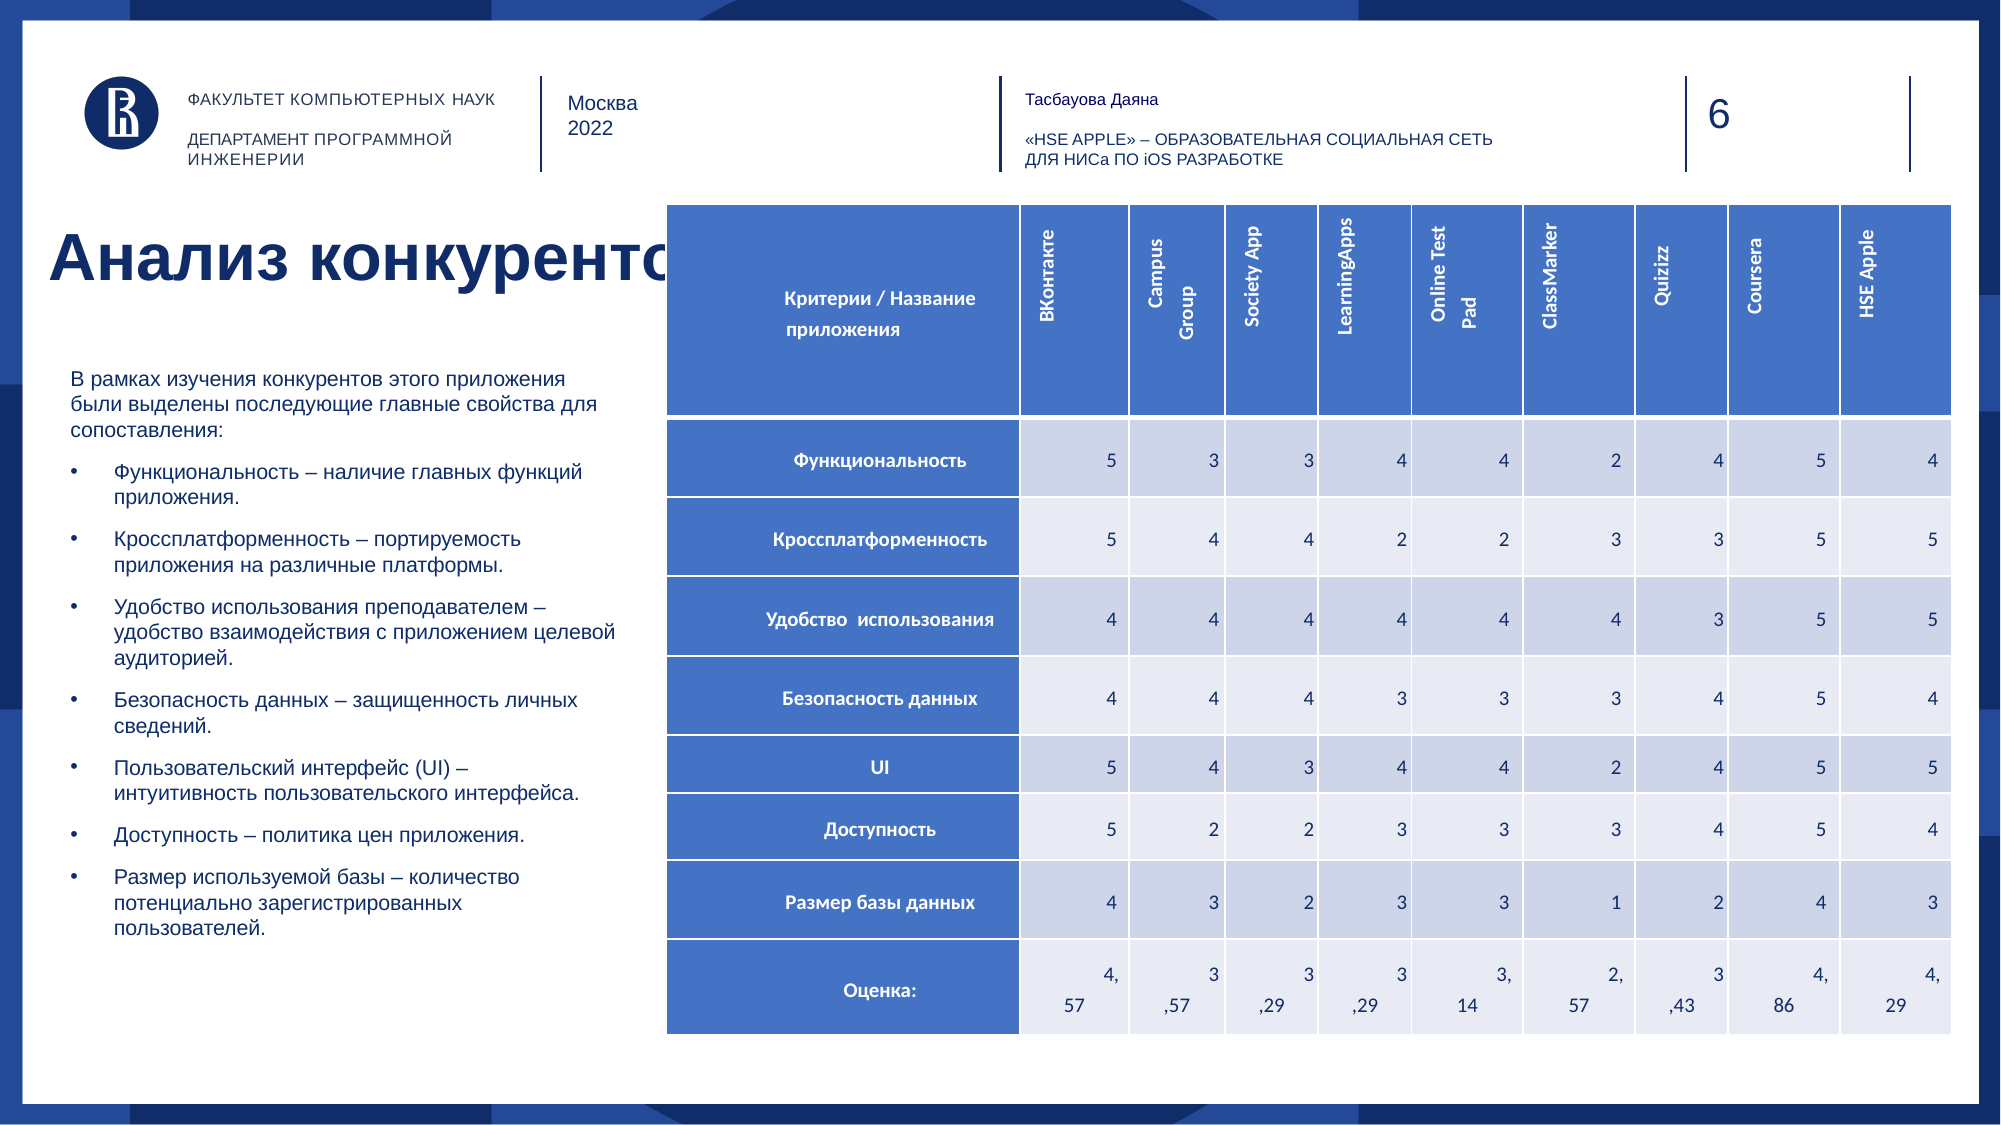

ФАКУЛЬТЕТ КОМПЬЮТЕРНЫХ НАУК
ДЕПАРТАМЕНТ ПРОГРАММНОЙ ИНЖЕНЕРИИ

Тасбауова Даяна

«HSE APPLE» – ОБРАЗОВАТЕЛЬНАЯ СОЦИАЛЬНАЯ СЕТЬ
ДЛЯ НИСа ПО iOS РАЗРАБОТКЕ

Москва
2022

| Критерии / Название приложения | ВКонтакте | Campus Group | Society App | LearningApps | Online Test Pad | ClassMarker | Quizizz | Coursera | HSE Apple |
| --- | --- | --- | --- | --- | --- | --- | --- | --- | --- |
| Функциональность | 5 | 3 | 3 | 4 | 4 | 2 | 4 | 5 | 4 |
| Кроссплатформенность | 5 | 4 | 4 | 2 | 2 | 3 | 3 | 5 | 5 |
| Удобство использования | 4 | 4 | 4 | 4 | 4 | 4 | 3 | 5 | 5 |
| Безопасность данных | 4 | 4 | 4 | 3 | 3 | 3 | 4 | 5 | 4 |
| UI | 5 | 4 | 3 | 4 | 4 | 2 | 4 | 5 | 5 |
| Доступность | 5 | 2 | 2 | 3 | 3 | 3 | 4 | 5 | 4 |
| Размер базы данных | 4 | 3 | 2 | 3 | 3 | 1 | 2 | 4 | 3 |
| Оценка: | 4,57 | 3,57 | 3,29 | 3,29 | 3,14 | 2,57 | 3,43 | 4,86 | 4,29 |
# Анализ конкурентов
В рамках изучения конкурентов этого приложения были выделены последующие главные свойства для сопоставления:
Функциональность – наличие главных функций приложения.
Кроссплатформенность – портируемость приложения на различные платформы.
Удобство использования преподавателем – удобство взаимодействия с приложением целевой аудиторией.
Безопасность данных – защищенность личных сведений.
Пользовательский интерфейс (UI) – интуитивность пользовательского интерфейса.
Доступность – политика цен приложения.
Размер используемой базы – количество потенциально зарегистрированных пользователей.